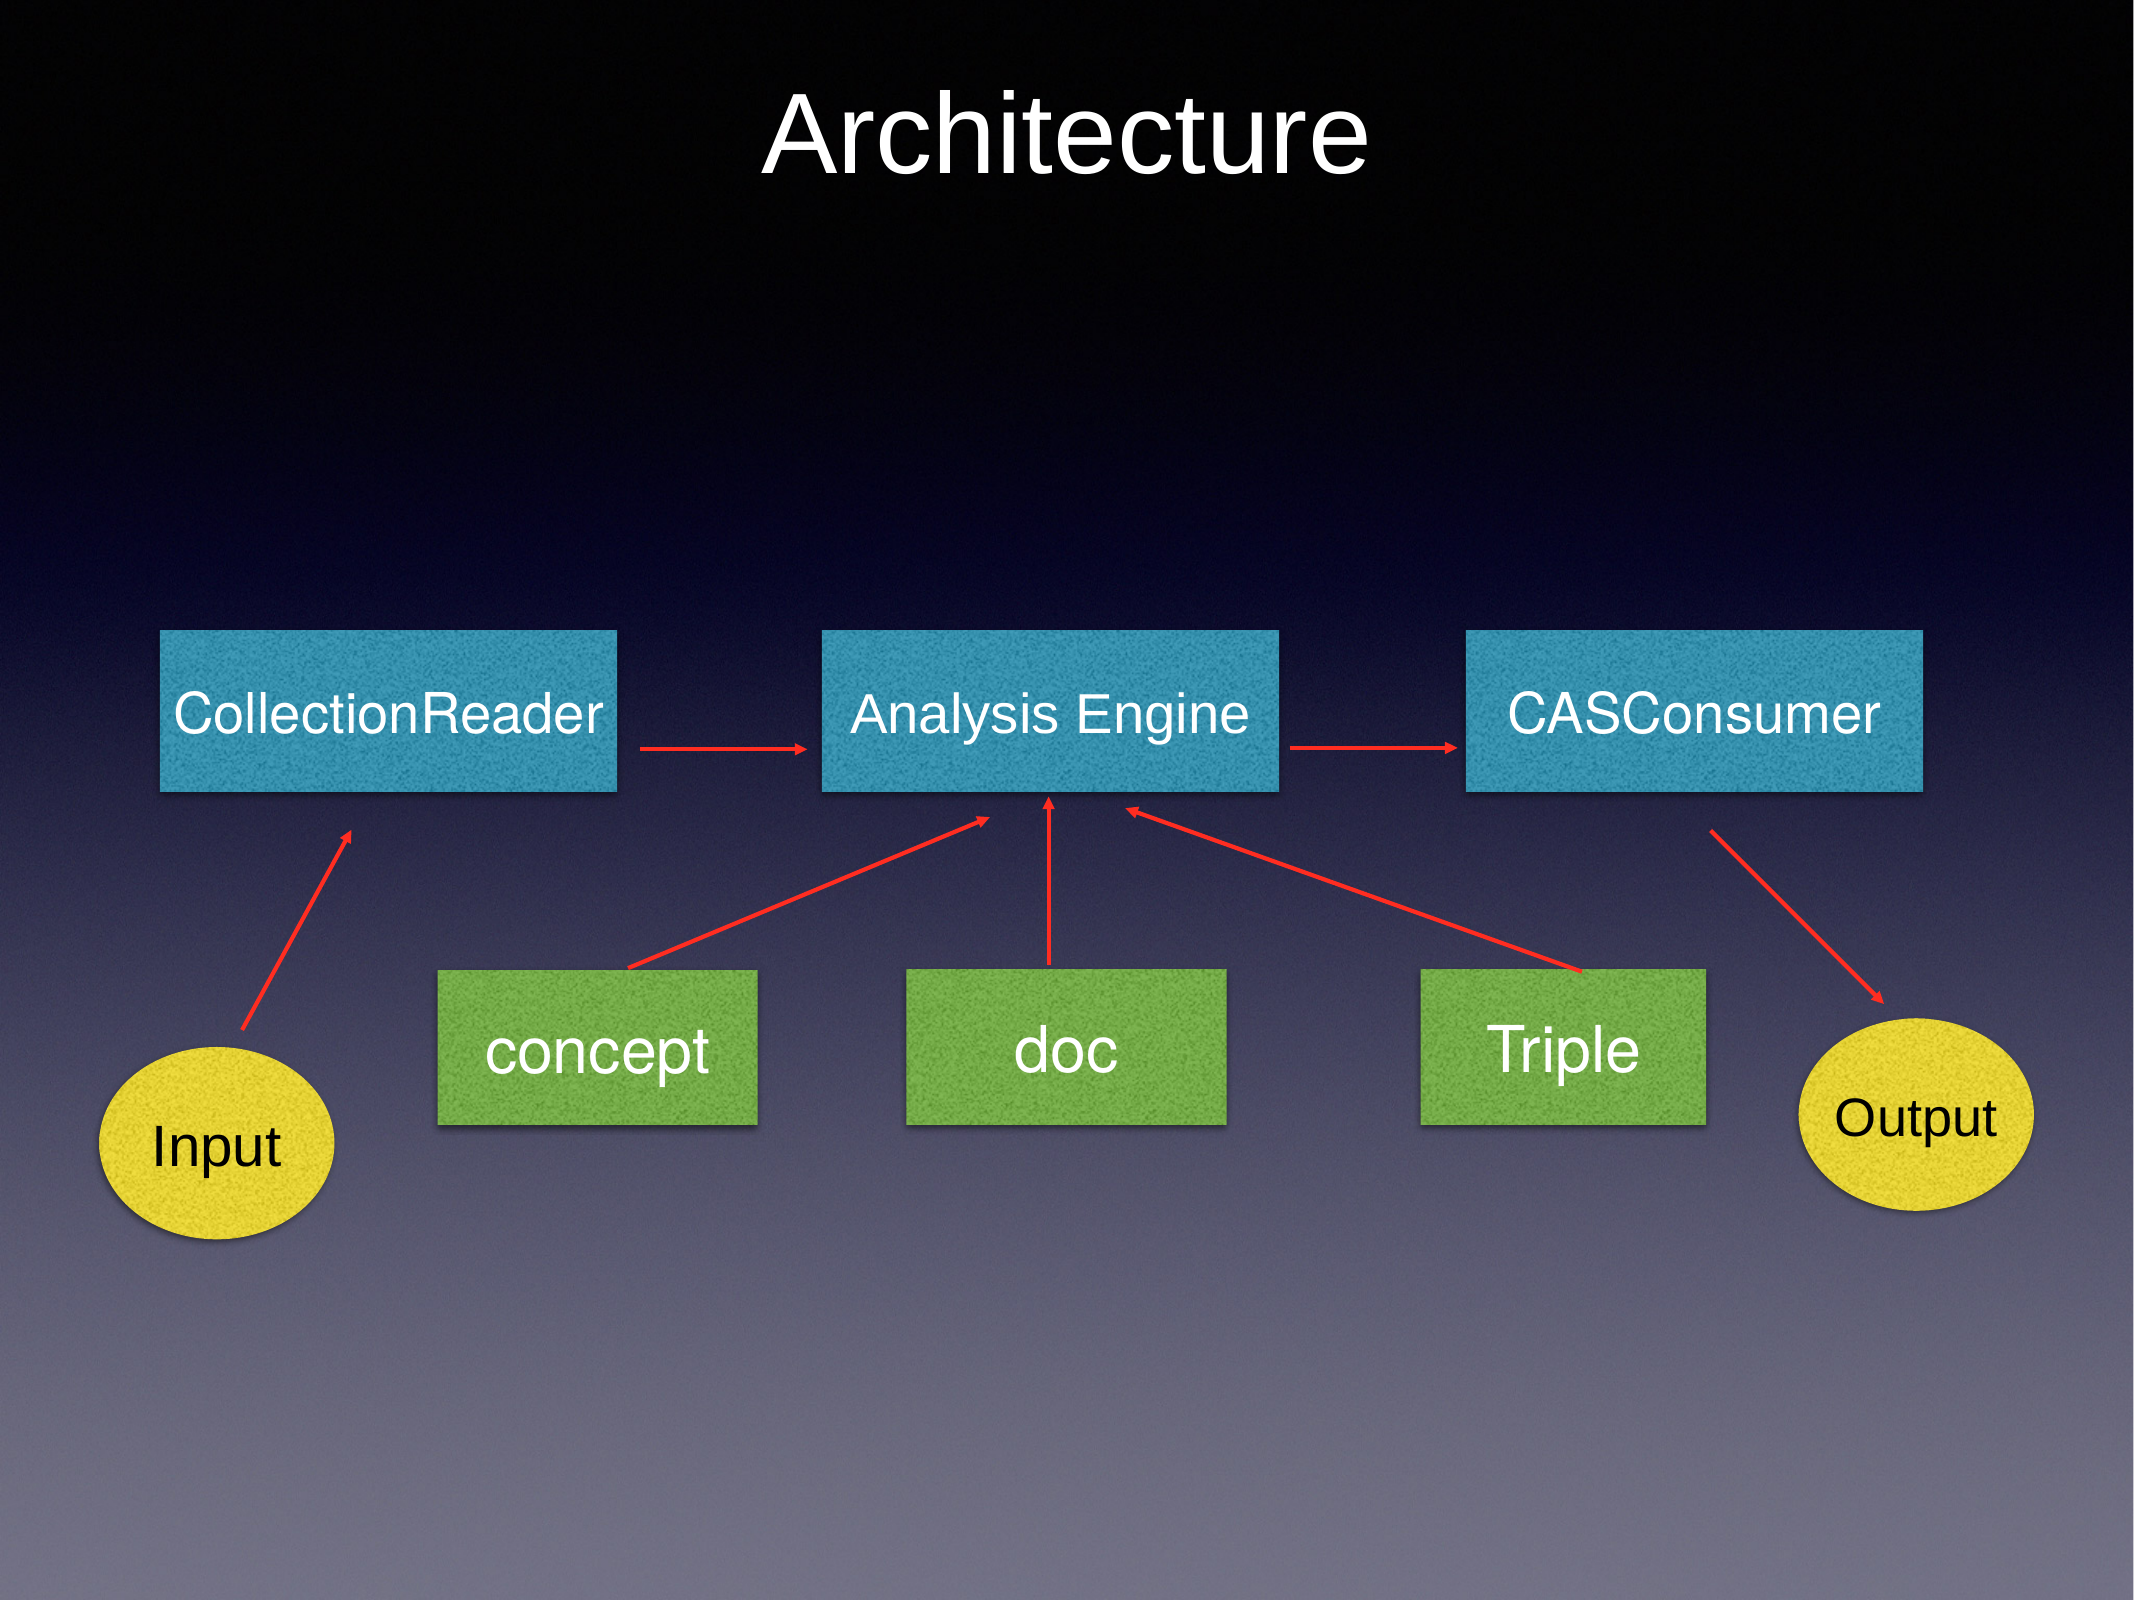

Architecture
CollectionReader
Analysis Engine
CASConsumer

doc
Triple
concept
Output
Input